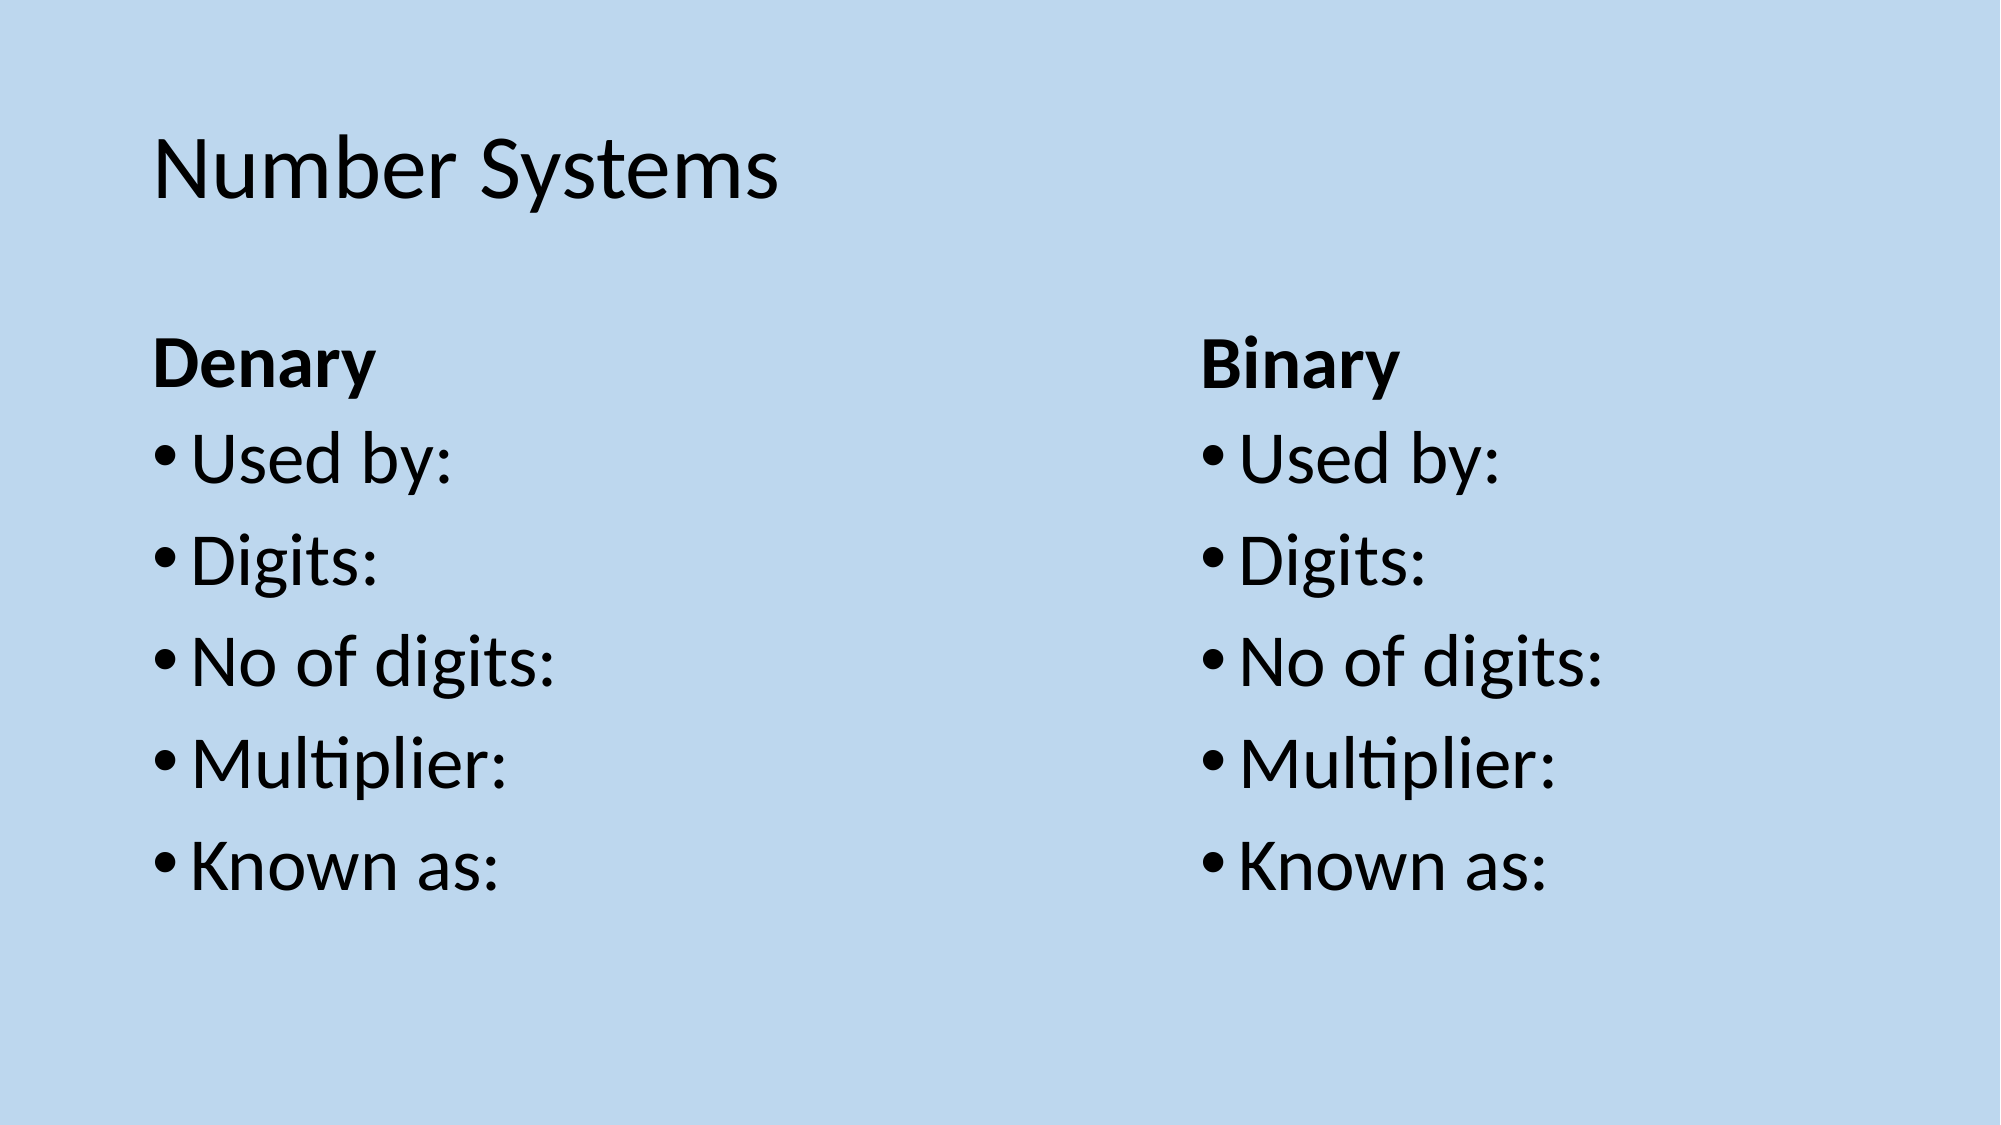

# Number Systems
Denary
Binary
Used by:
Digits:
No of digits:
Multiplier:
Known as:
Used by:
Digits:
No of digits:
Multiplier:
Known as: